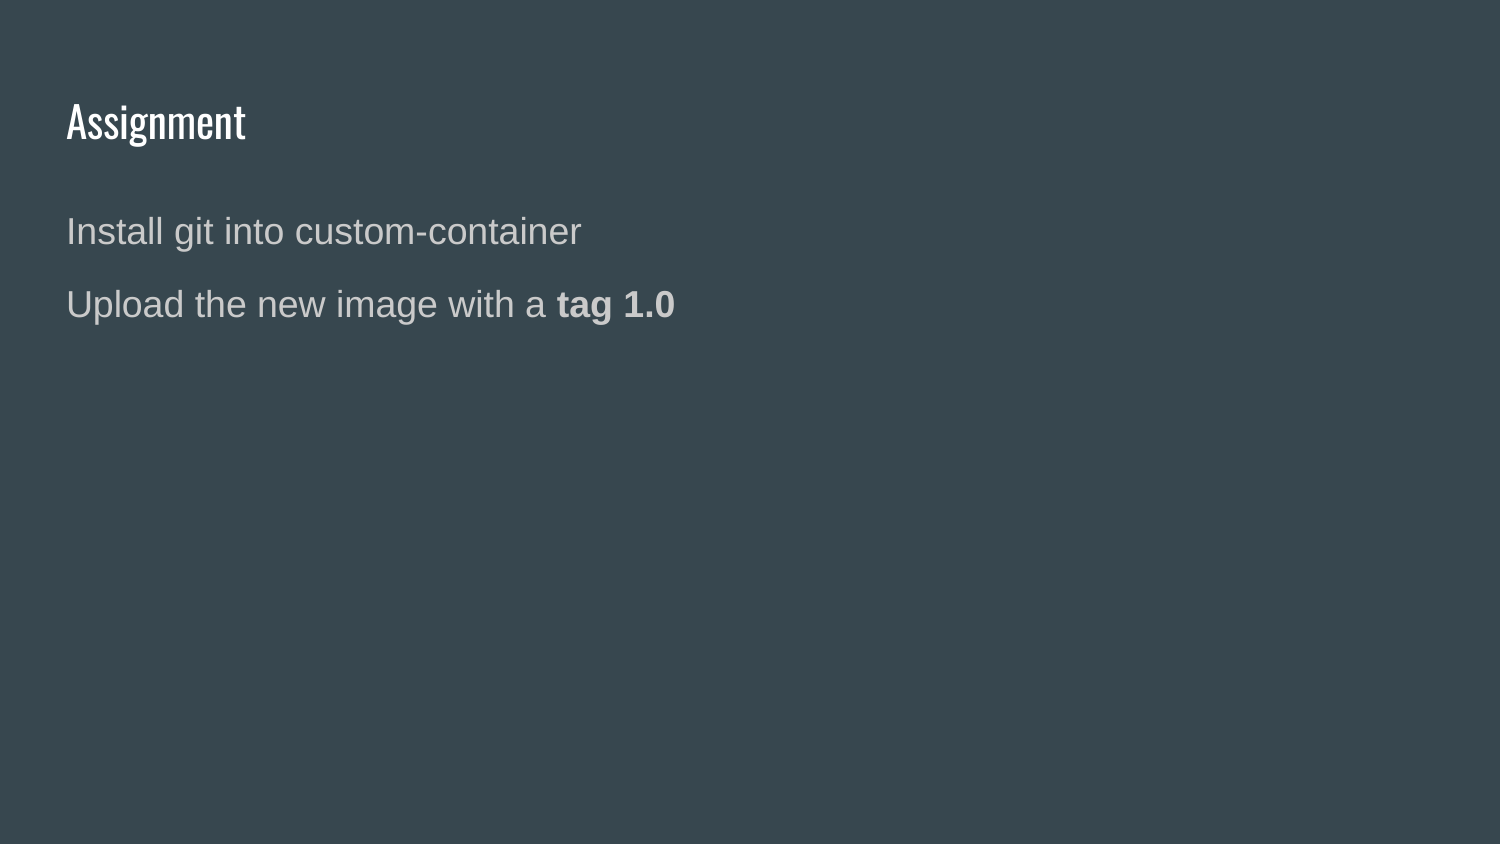

# Assignment
Install git into custom-container
Upload the new image with a tag 1.0